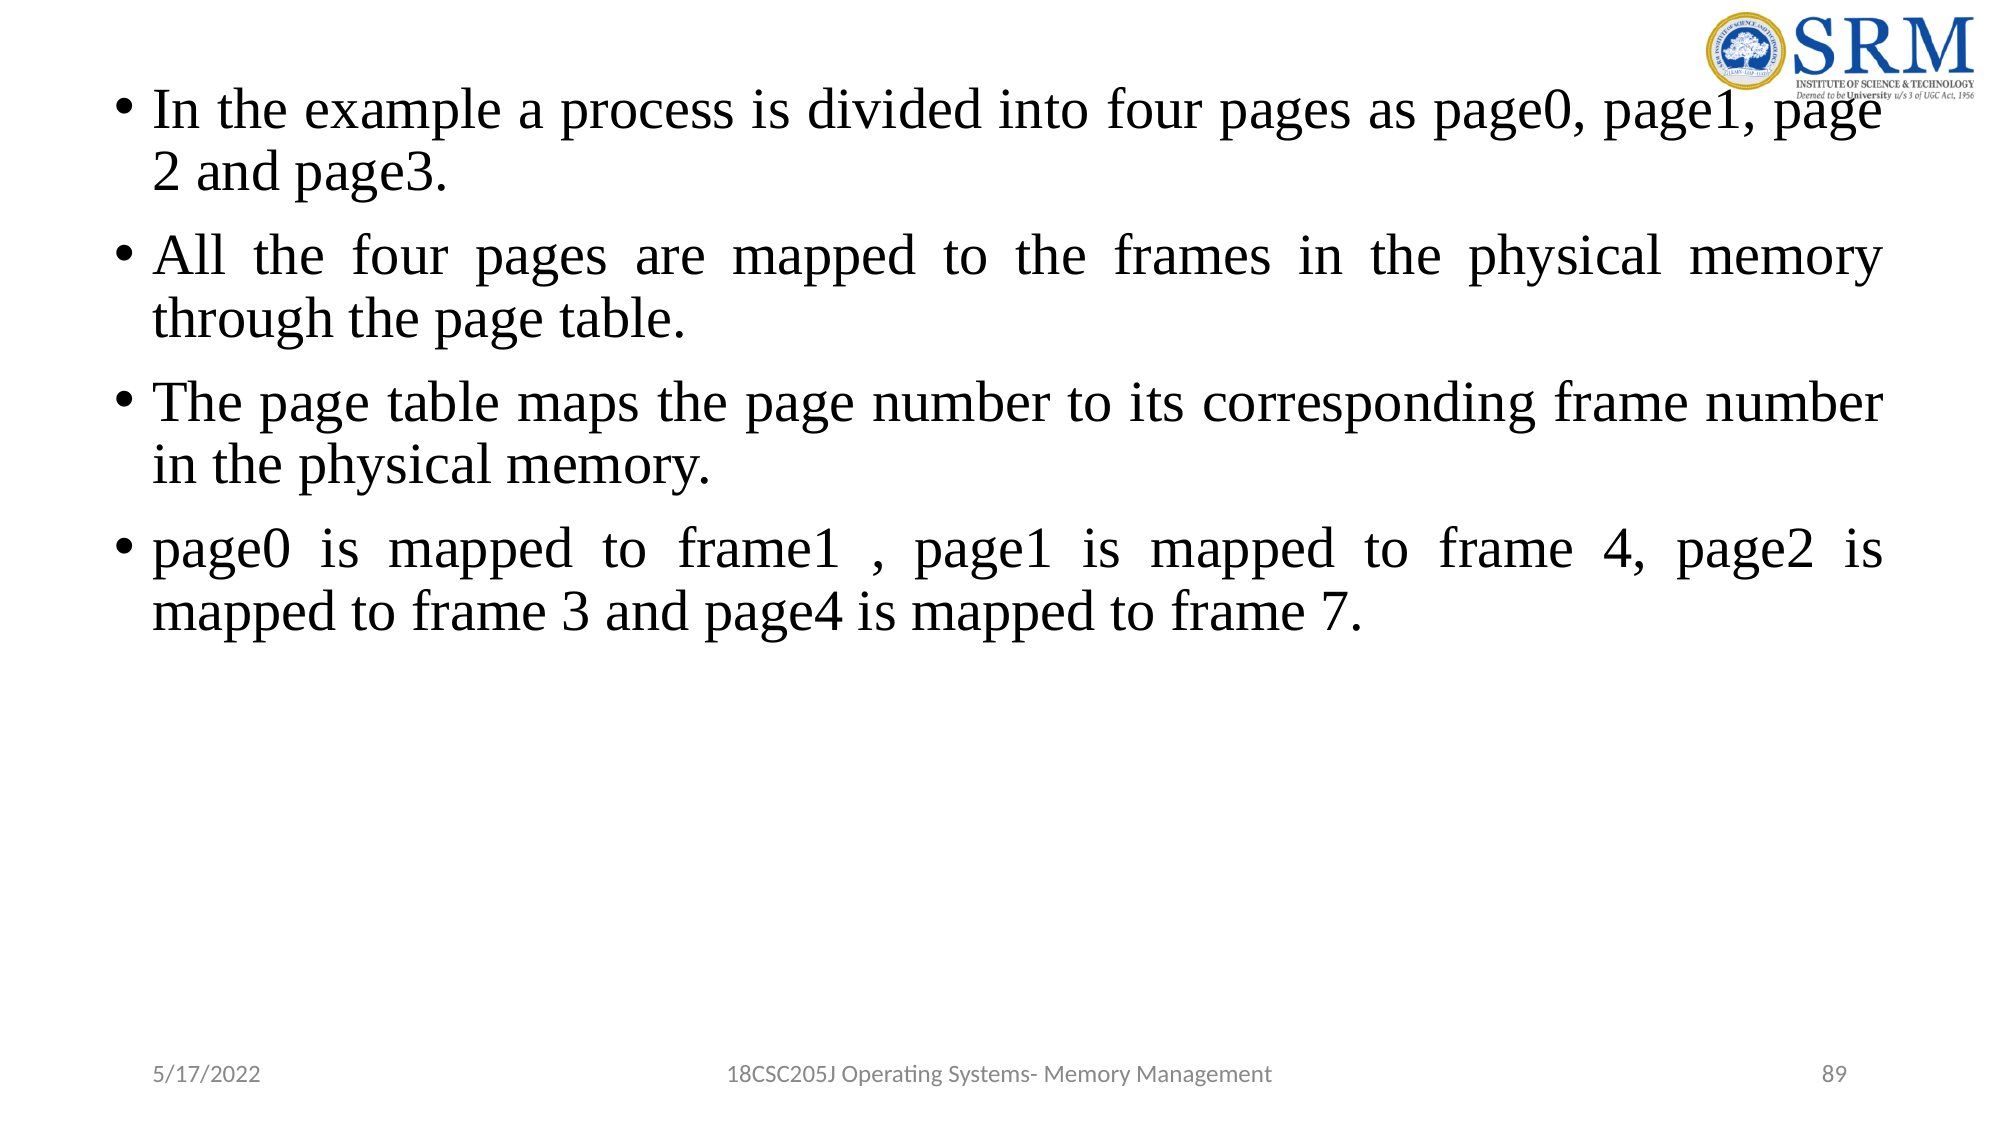

In the example a process is divided into four pages as page0, page1, page 2 and page3.
All the four pages are mapped to the frames in the physical memory through the page table.
The page table maps the page number to its corresponding frame number in the physical memory.
page0 is mapped to frame1 , page1 is mapped to frame 4, page2 is mapped to frame 3 and page4 is mapped to frame 7.

5/17/2022
18CSC205J Operating Systems- Memory Management
89